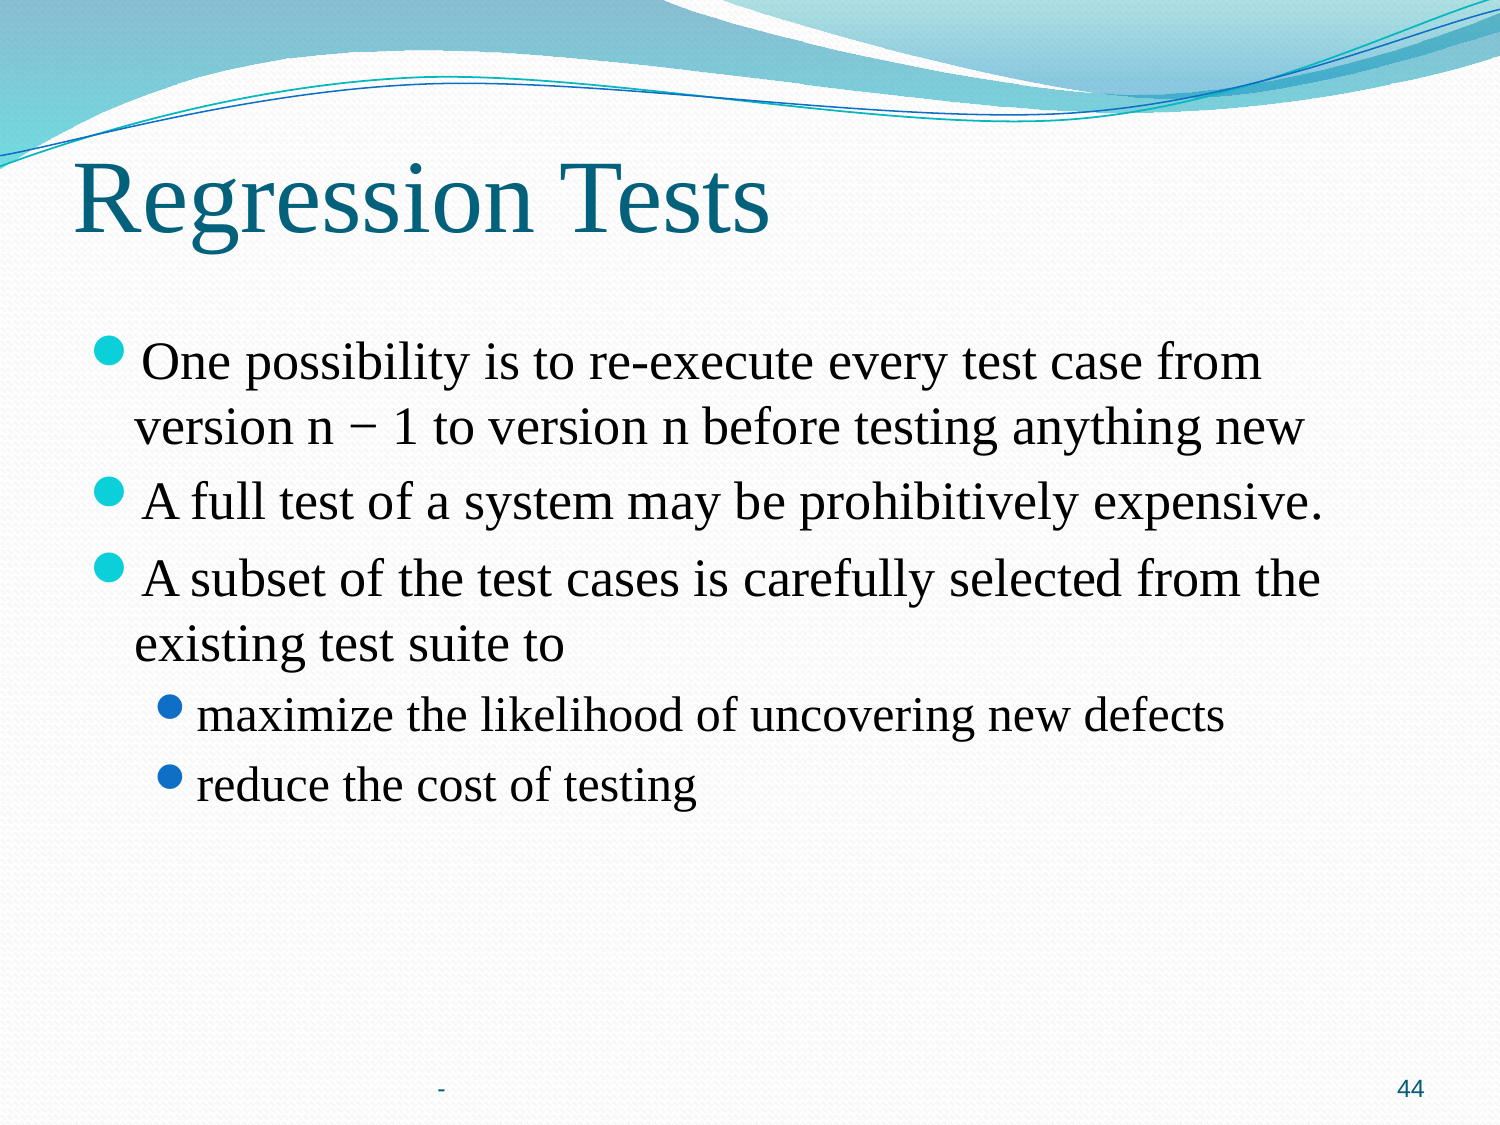

# Regression Tests
One possibility is to re-execute every test case from version n − 1 to version n before testing anything new
A full test of a system may be prohibitively expensive.
A subset of the test cases is carefully selected from the existing test suite to
maximize the likelihood of uncovering new defects
reduce the cost of testing

-
44